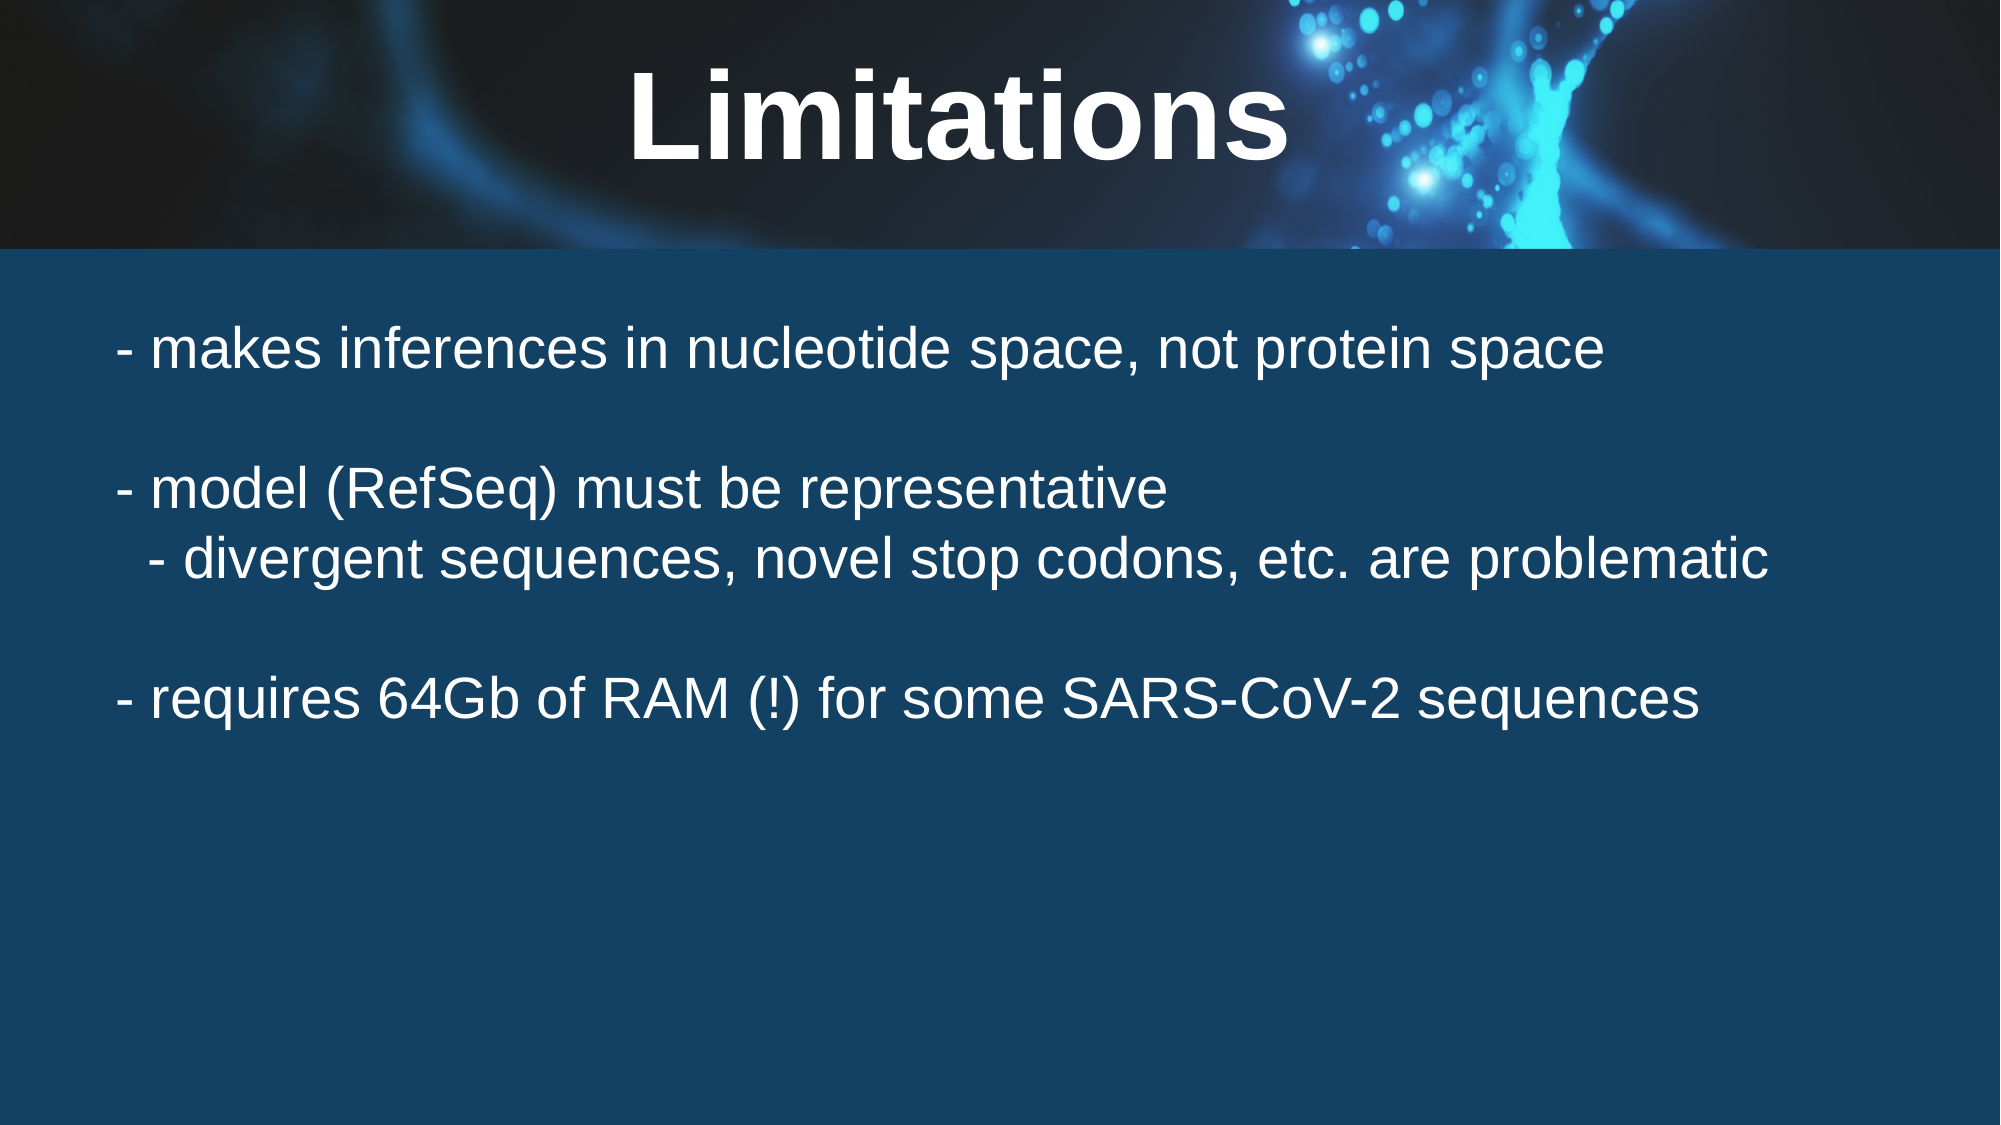

# Limitations
- makes inferences in nucleotide space, not protein space

- model (RefSeq) must be representative
  - divergent sequences, novel stop codons, etc. are problematic

- requires 64Gb of RAM (!) for some SARS-CoV-2 sequences